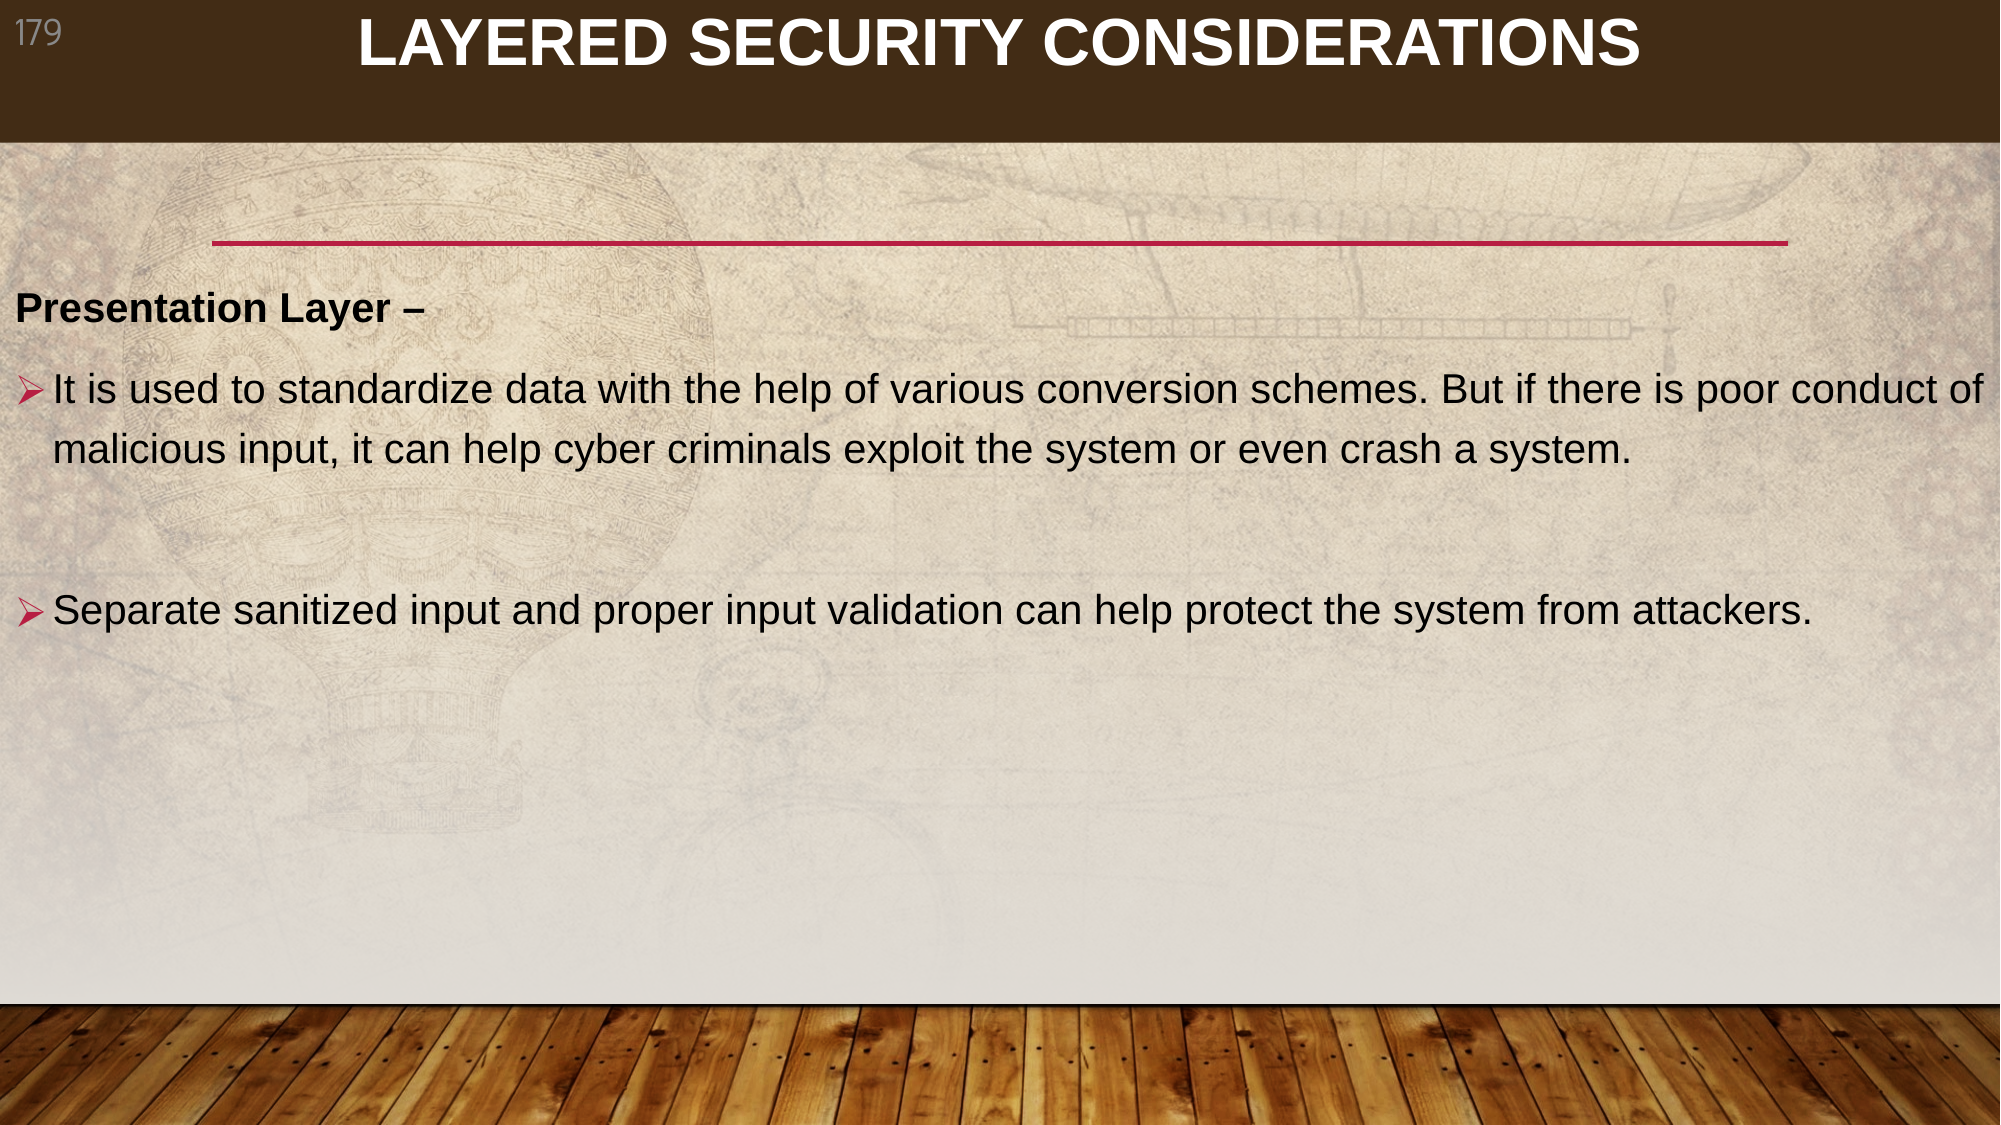

179
# LAYERED SECURITY CONSIDERATIONS
Presentation Layer –
It is used to standardize data with the help of various conversion schemes. But if there is poor conduct of malicious input, it can help cyber criminals exploit the system or even crash a system.

Separate sanitized input and proper input validation can help protect the system from attackers.